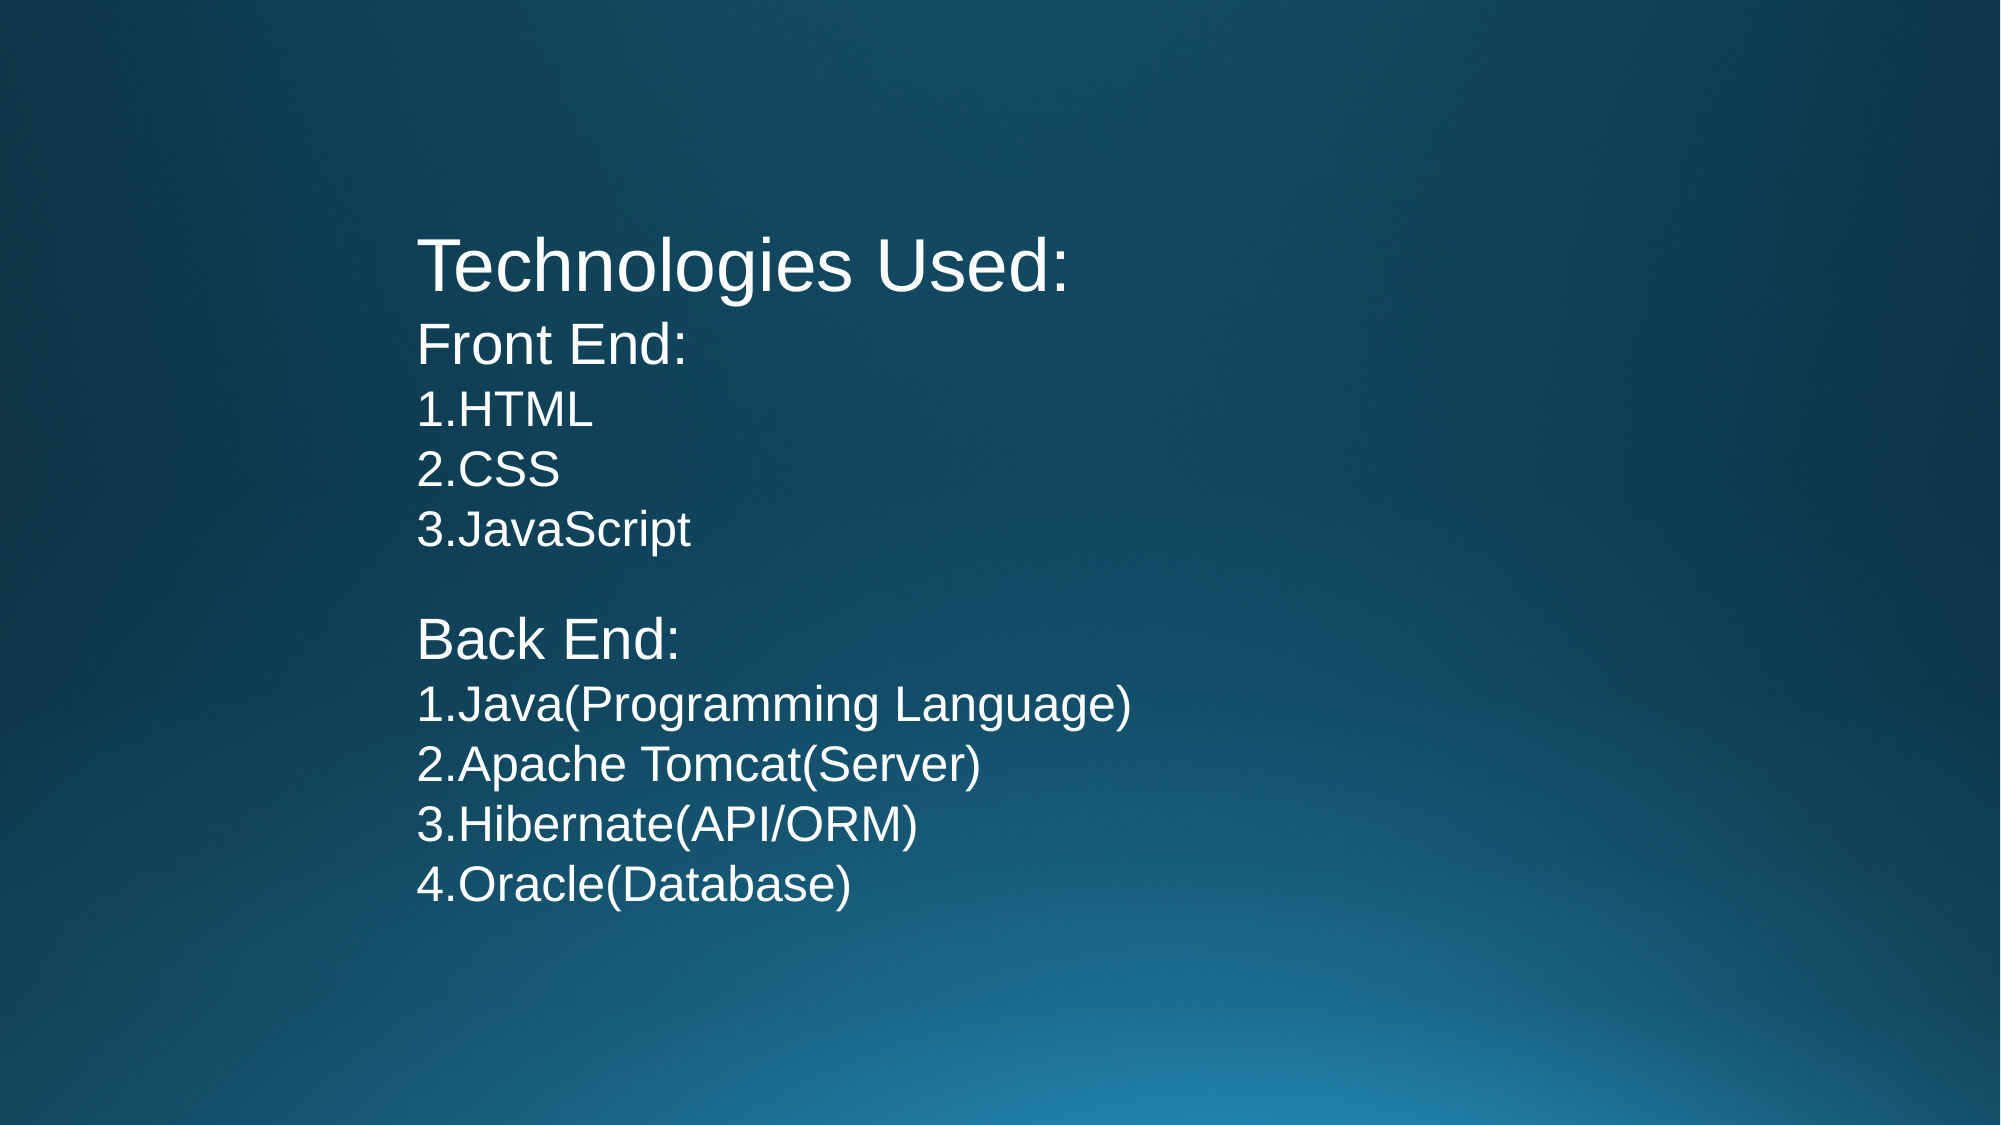

Technologies Used:
Front End:
1.HTML
2.CSS
3.JavaScript

Back End:
1.Java(Programming Language)
2.Apache Tomcat(Server)
3.Hibernate(API/ORM)
4.Oracle(Database)